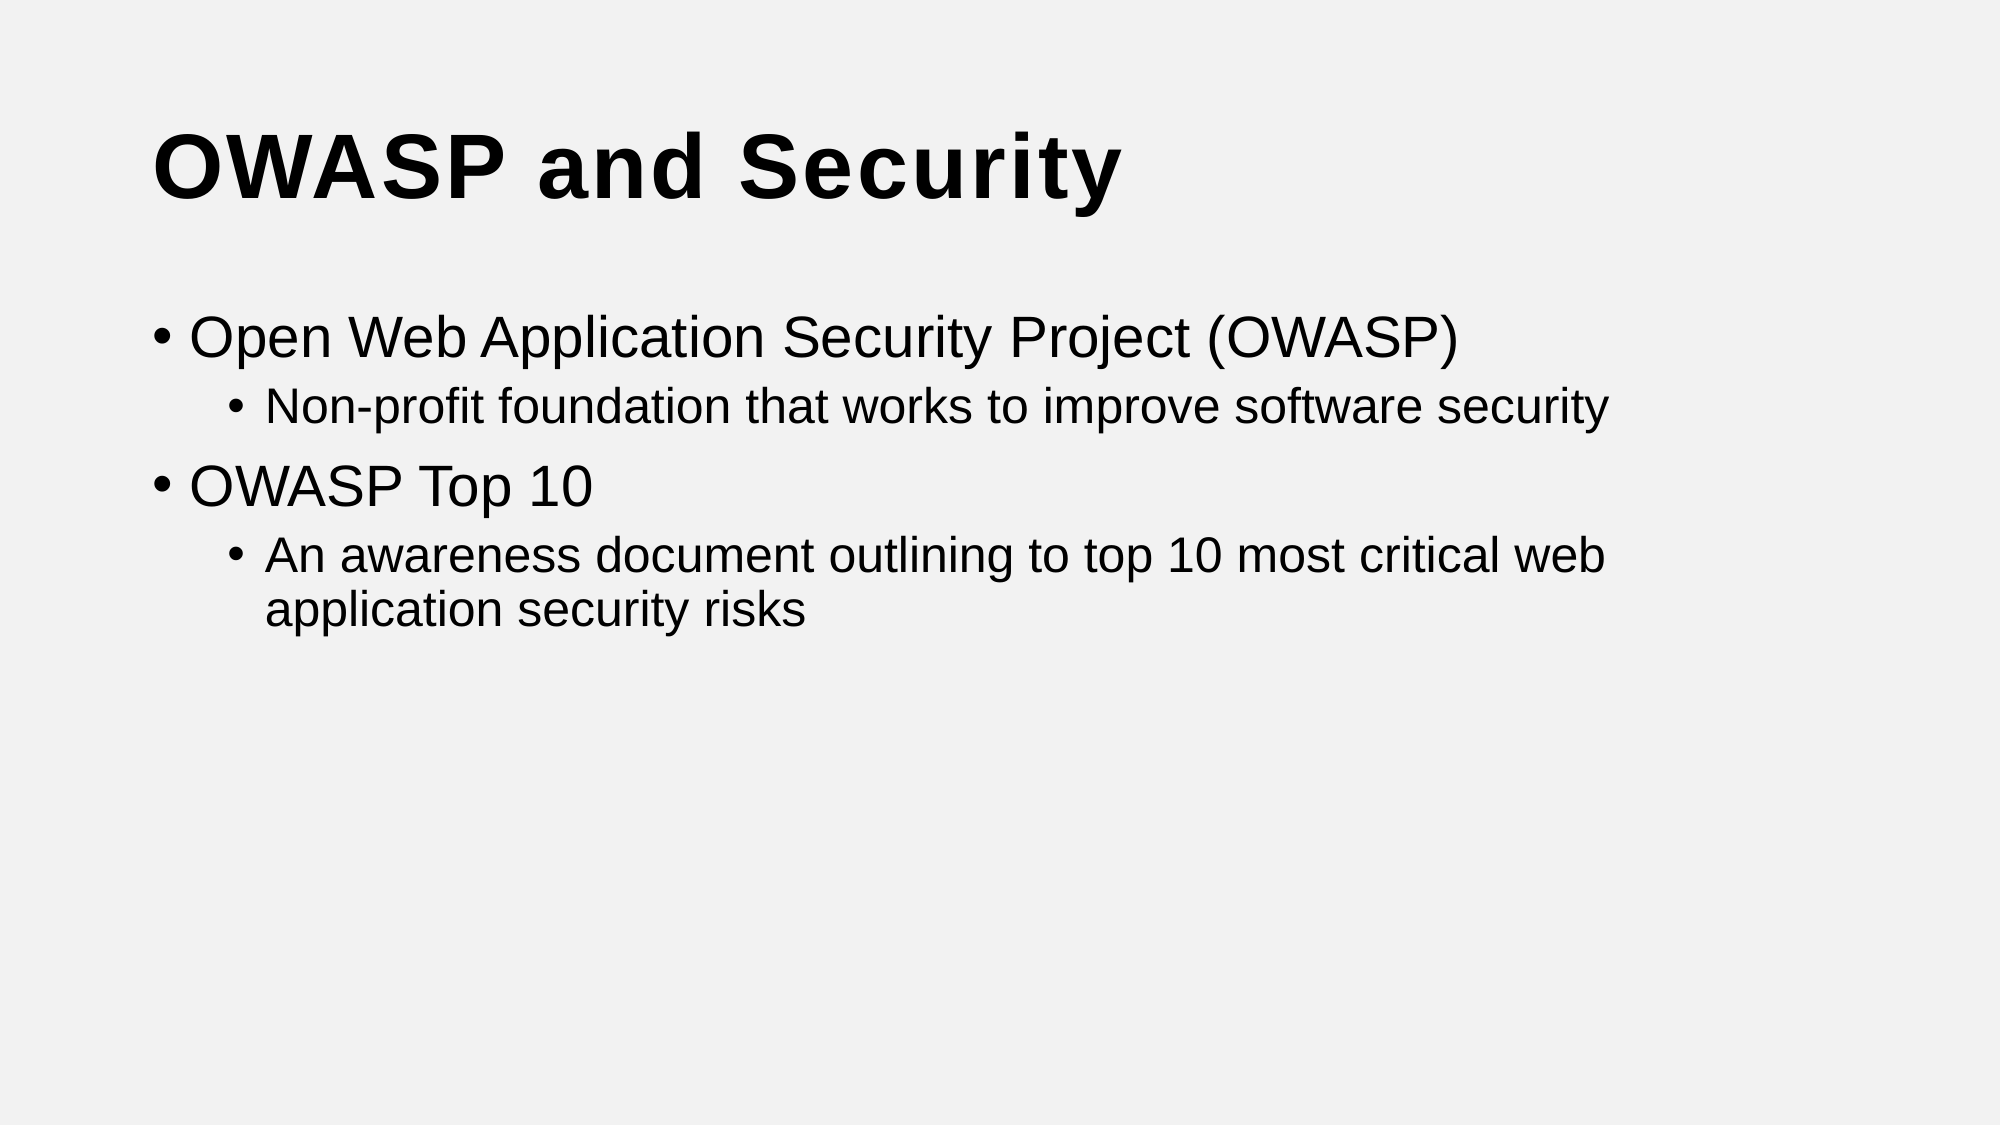

# OWASP and Security
Open Web Application Security Project (OWASP)
Non-profit foundation that works to improve software security
OWASP Top 10
An awareness document outlining to top 10 most critical web application security risks